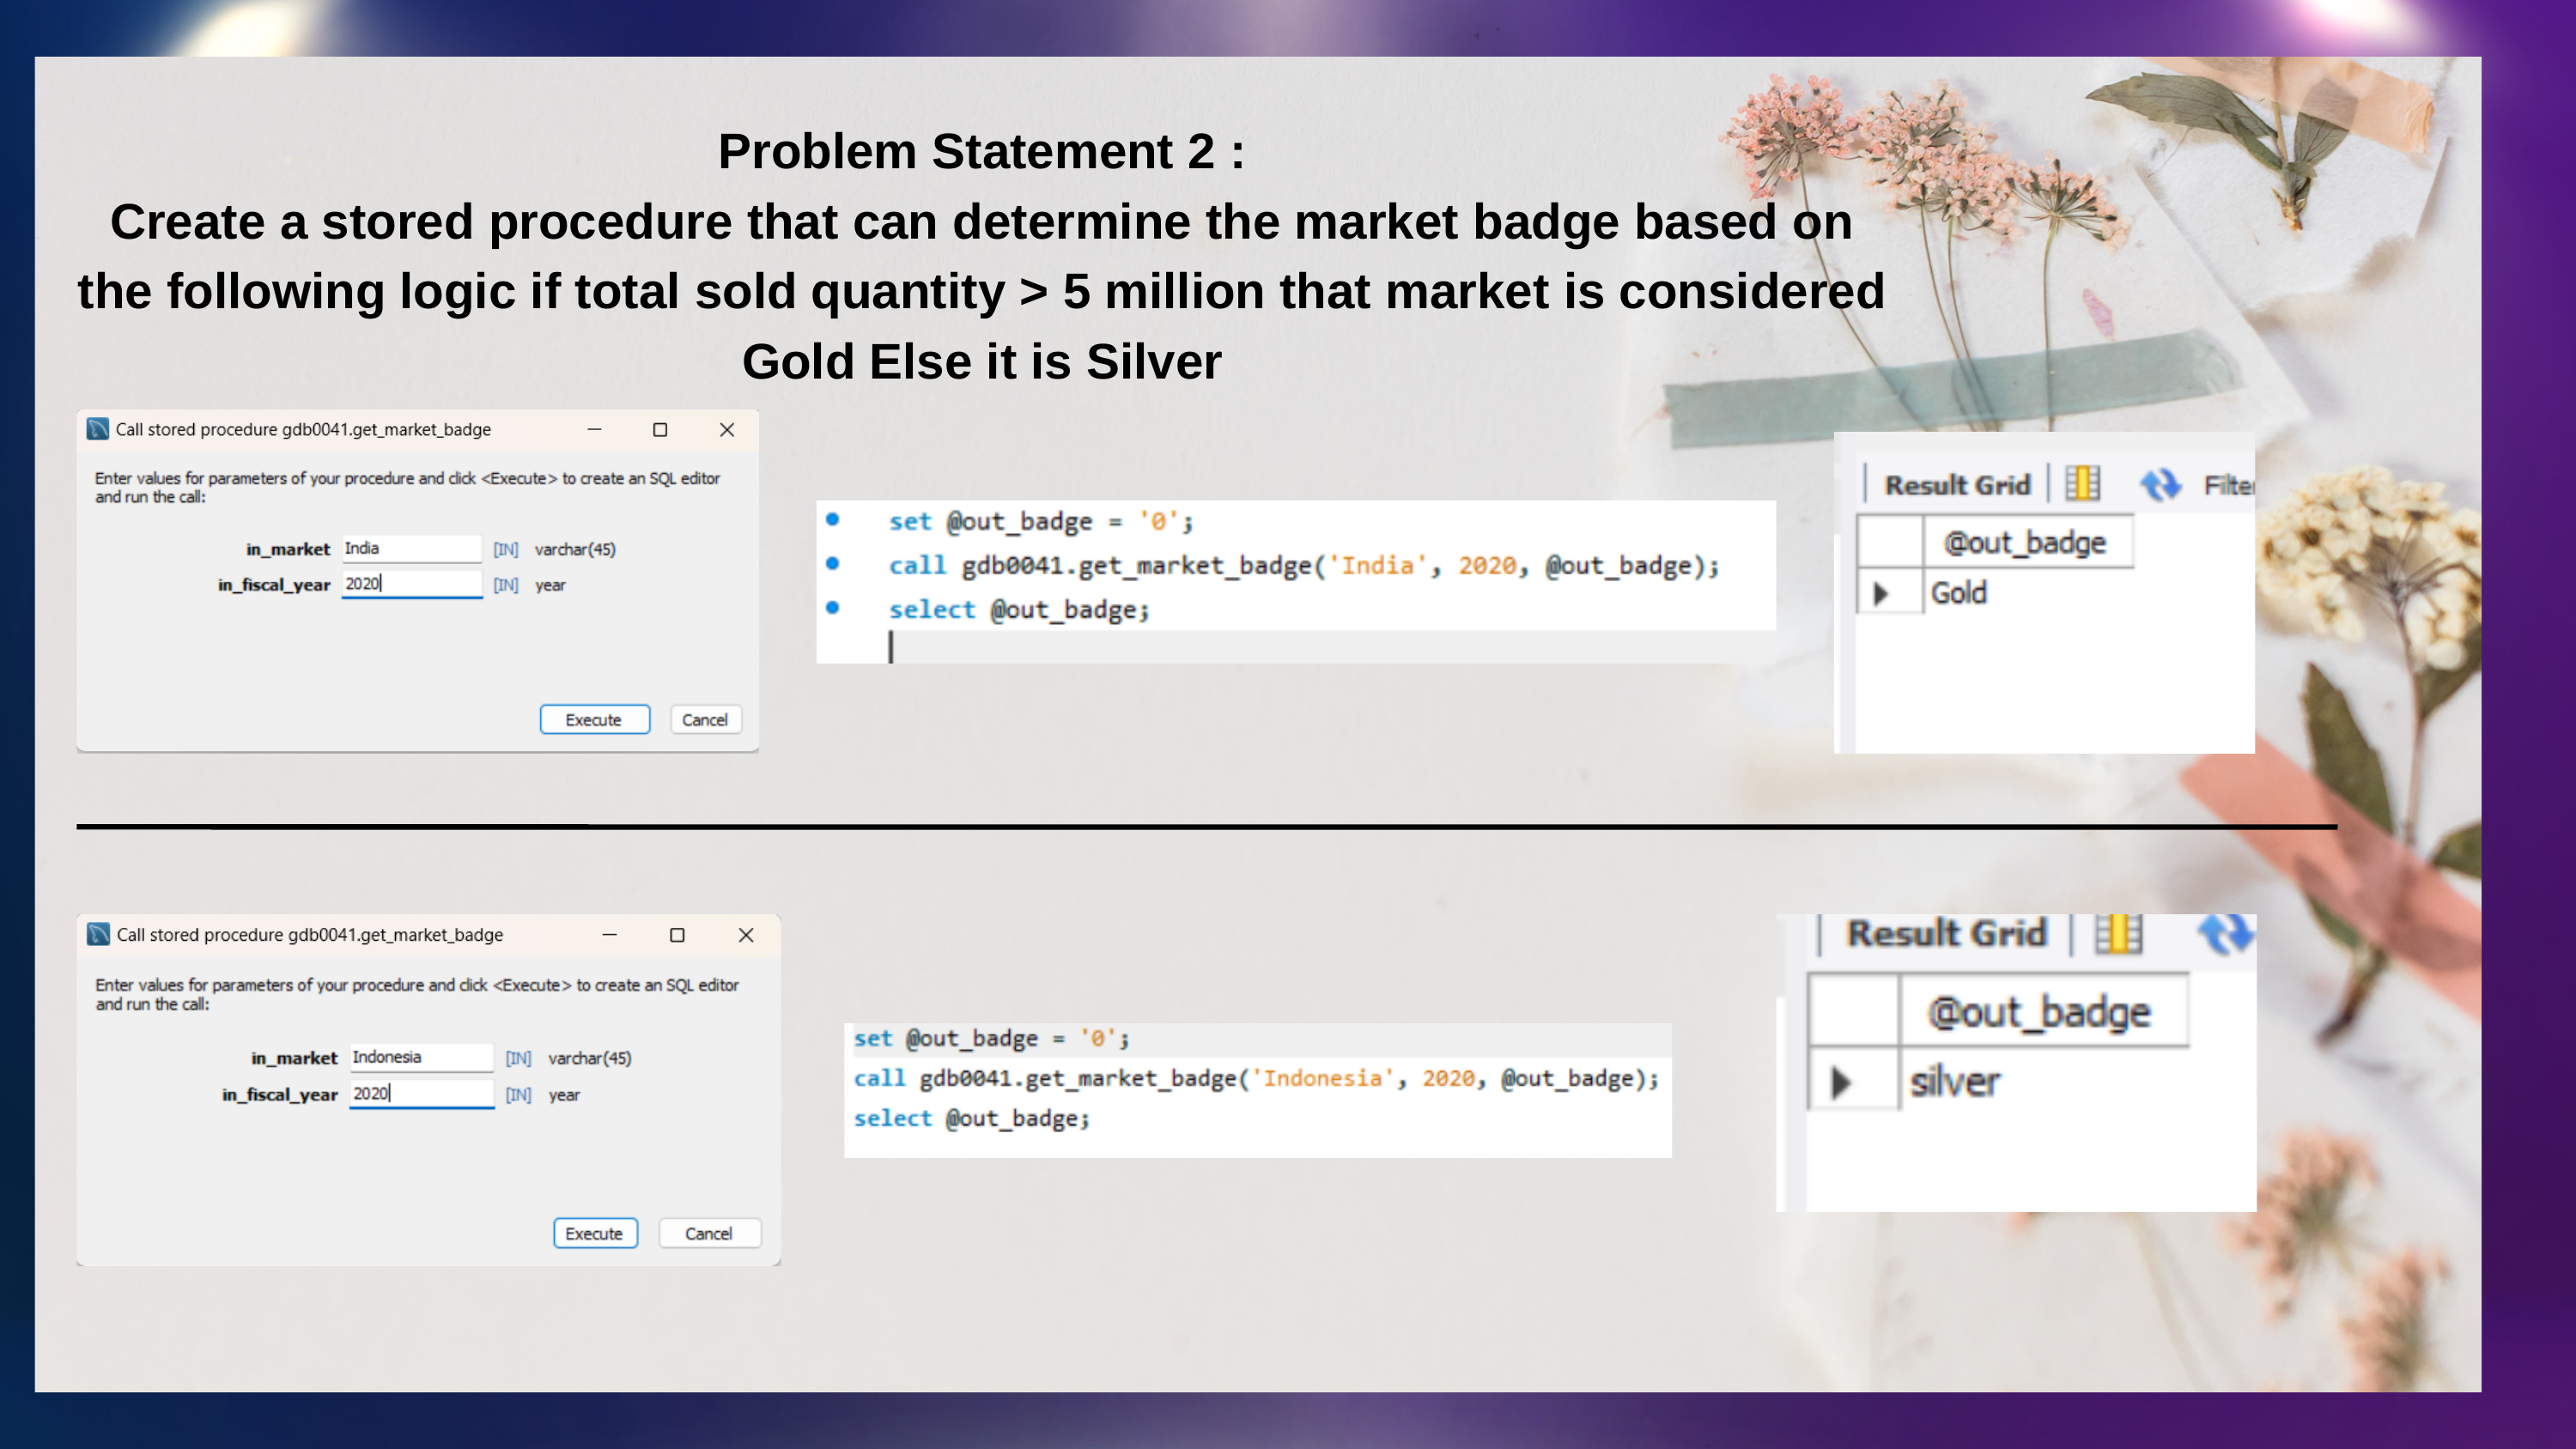

Problem Statement 2 :
Create a stored procedure that can determine the market badge based on the following logic if total sold quantity > 5 million that market is considered Gold Else it is Silver